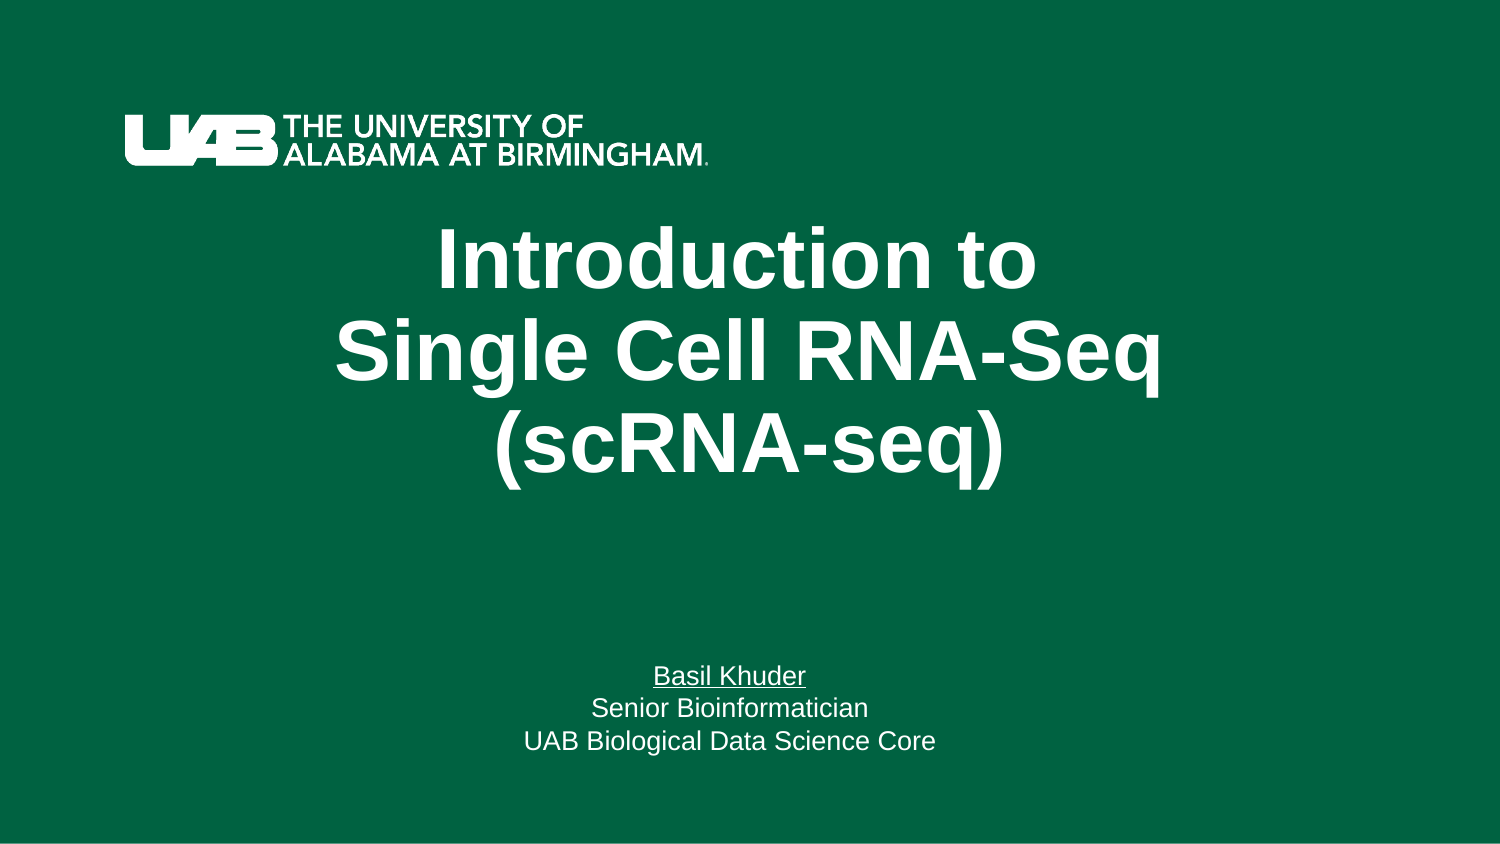

# Introduction to
Single Cell RNA-Seq (scRNA-seq)
Basil Khuder
Senior Bioinformatician
UAB Biological Data Science Core